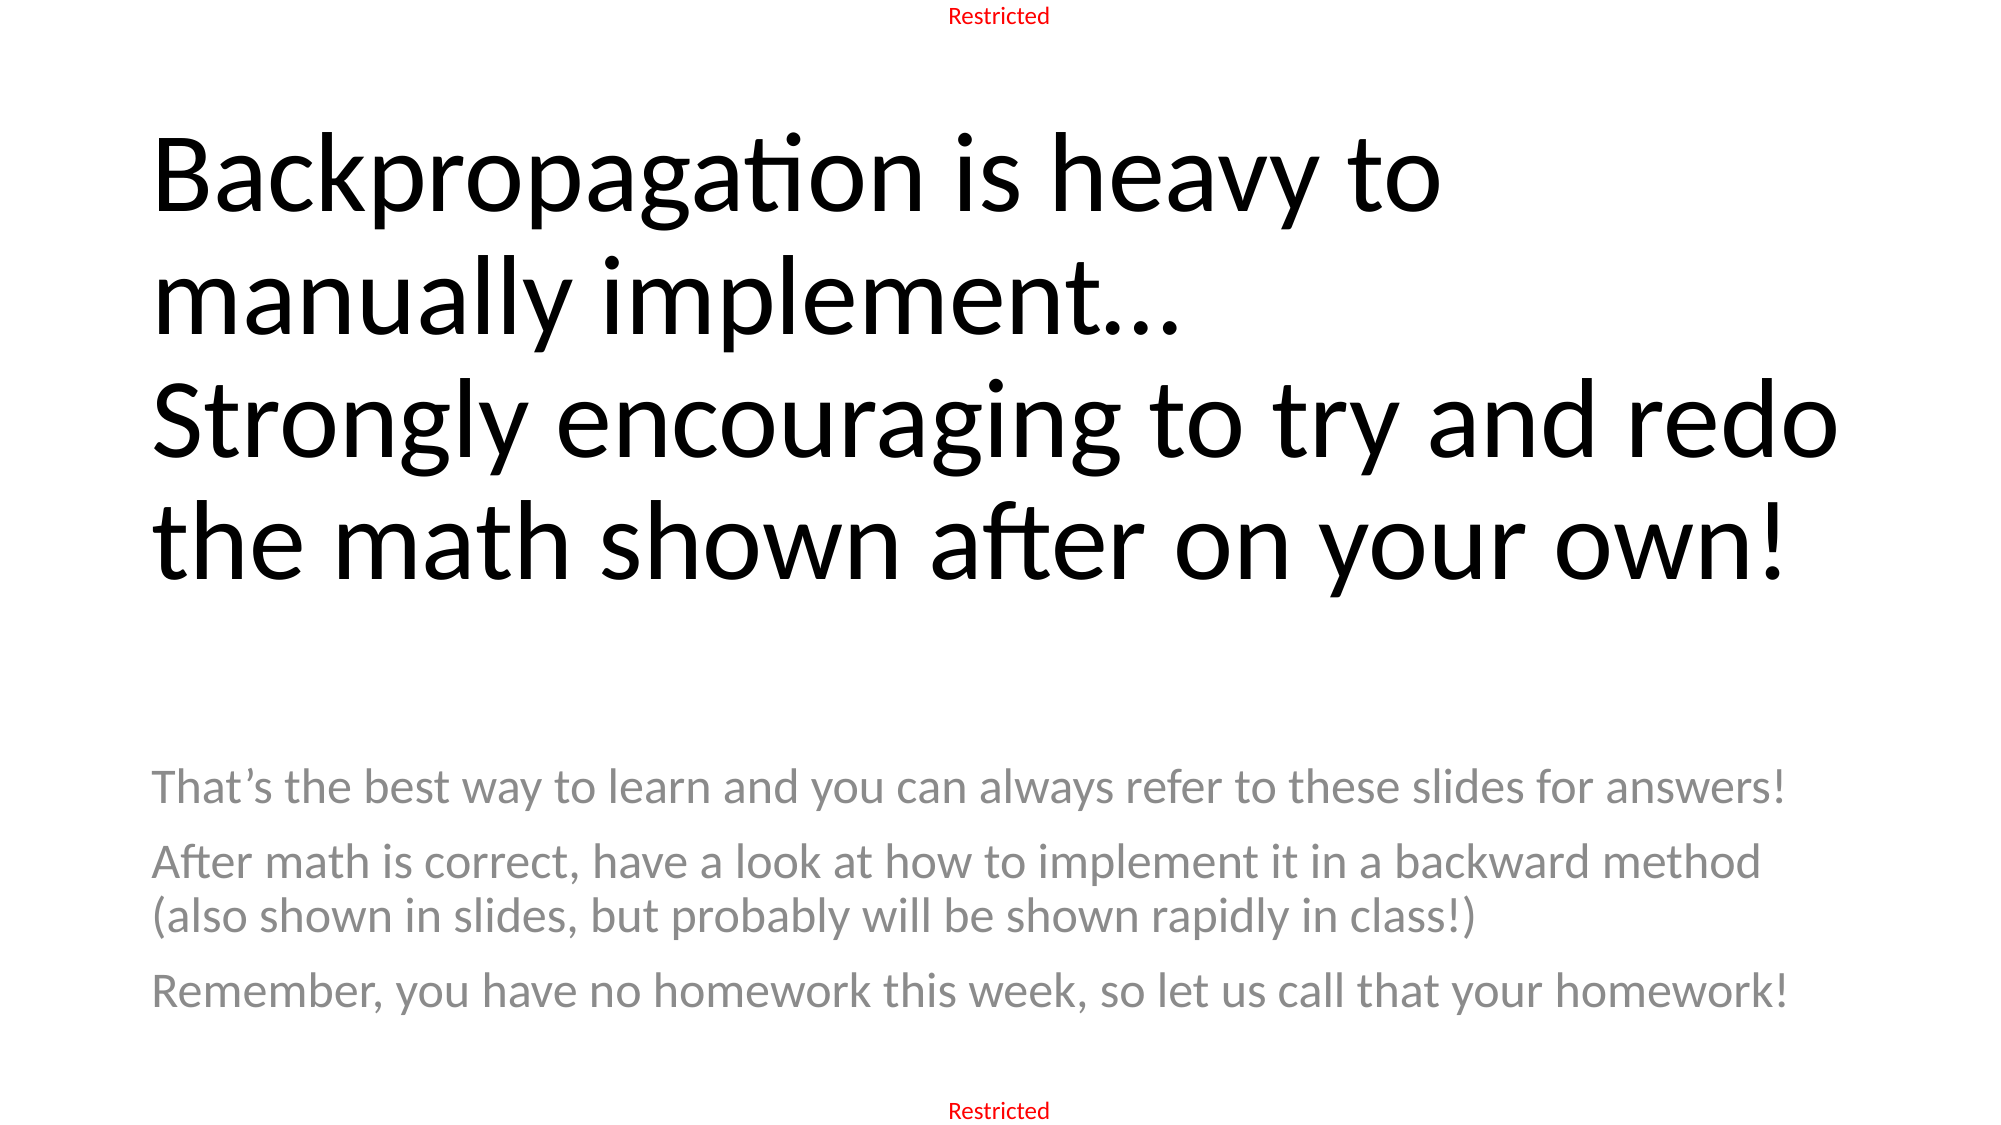

# Backpropagation is heavy to manually implement… Strongly encouraging to try and redo the math shown after on your own!
That’s the best way to learn and you can always refer to these slides for answers!
After math is correct, have a look at how to implement it in a backward method (also shown in slides, but probably will be shown rapidly in class!)
Remember, you have no homework this week, so let us call that your homework!